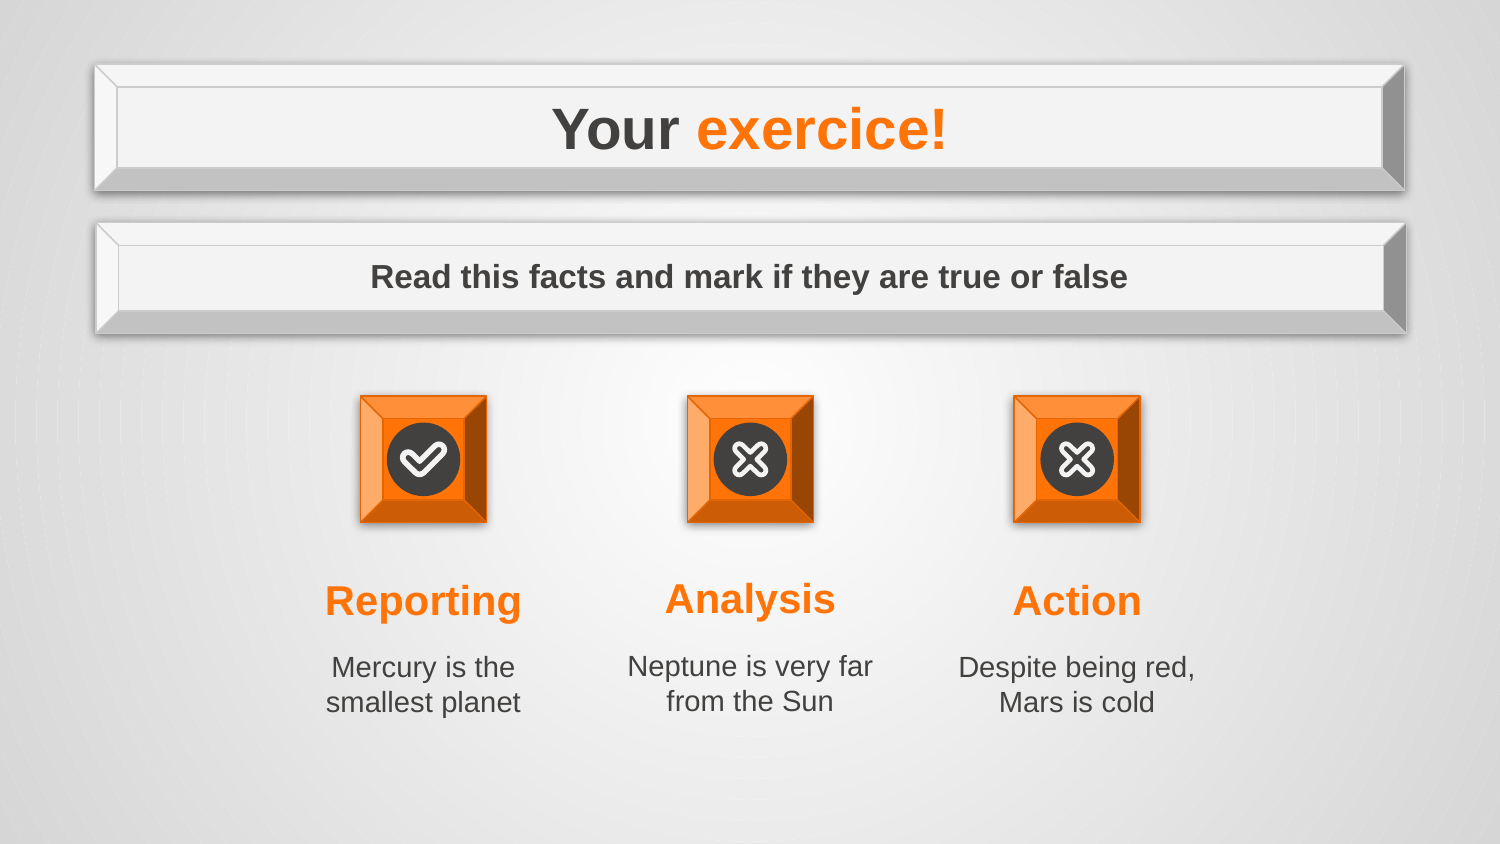

# Your exercice!
Read this facts and mark if they are true or false

Analysis
Reporting
Action
Neptune is very far from the Sun
Despite being red, Mars is cold
Mercury is the smallest planet